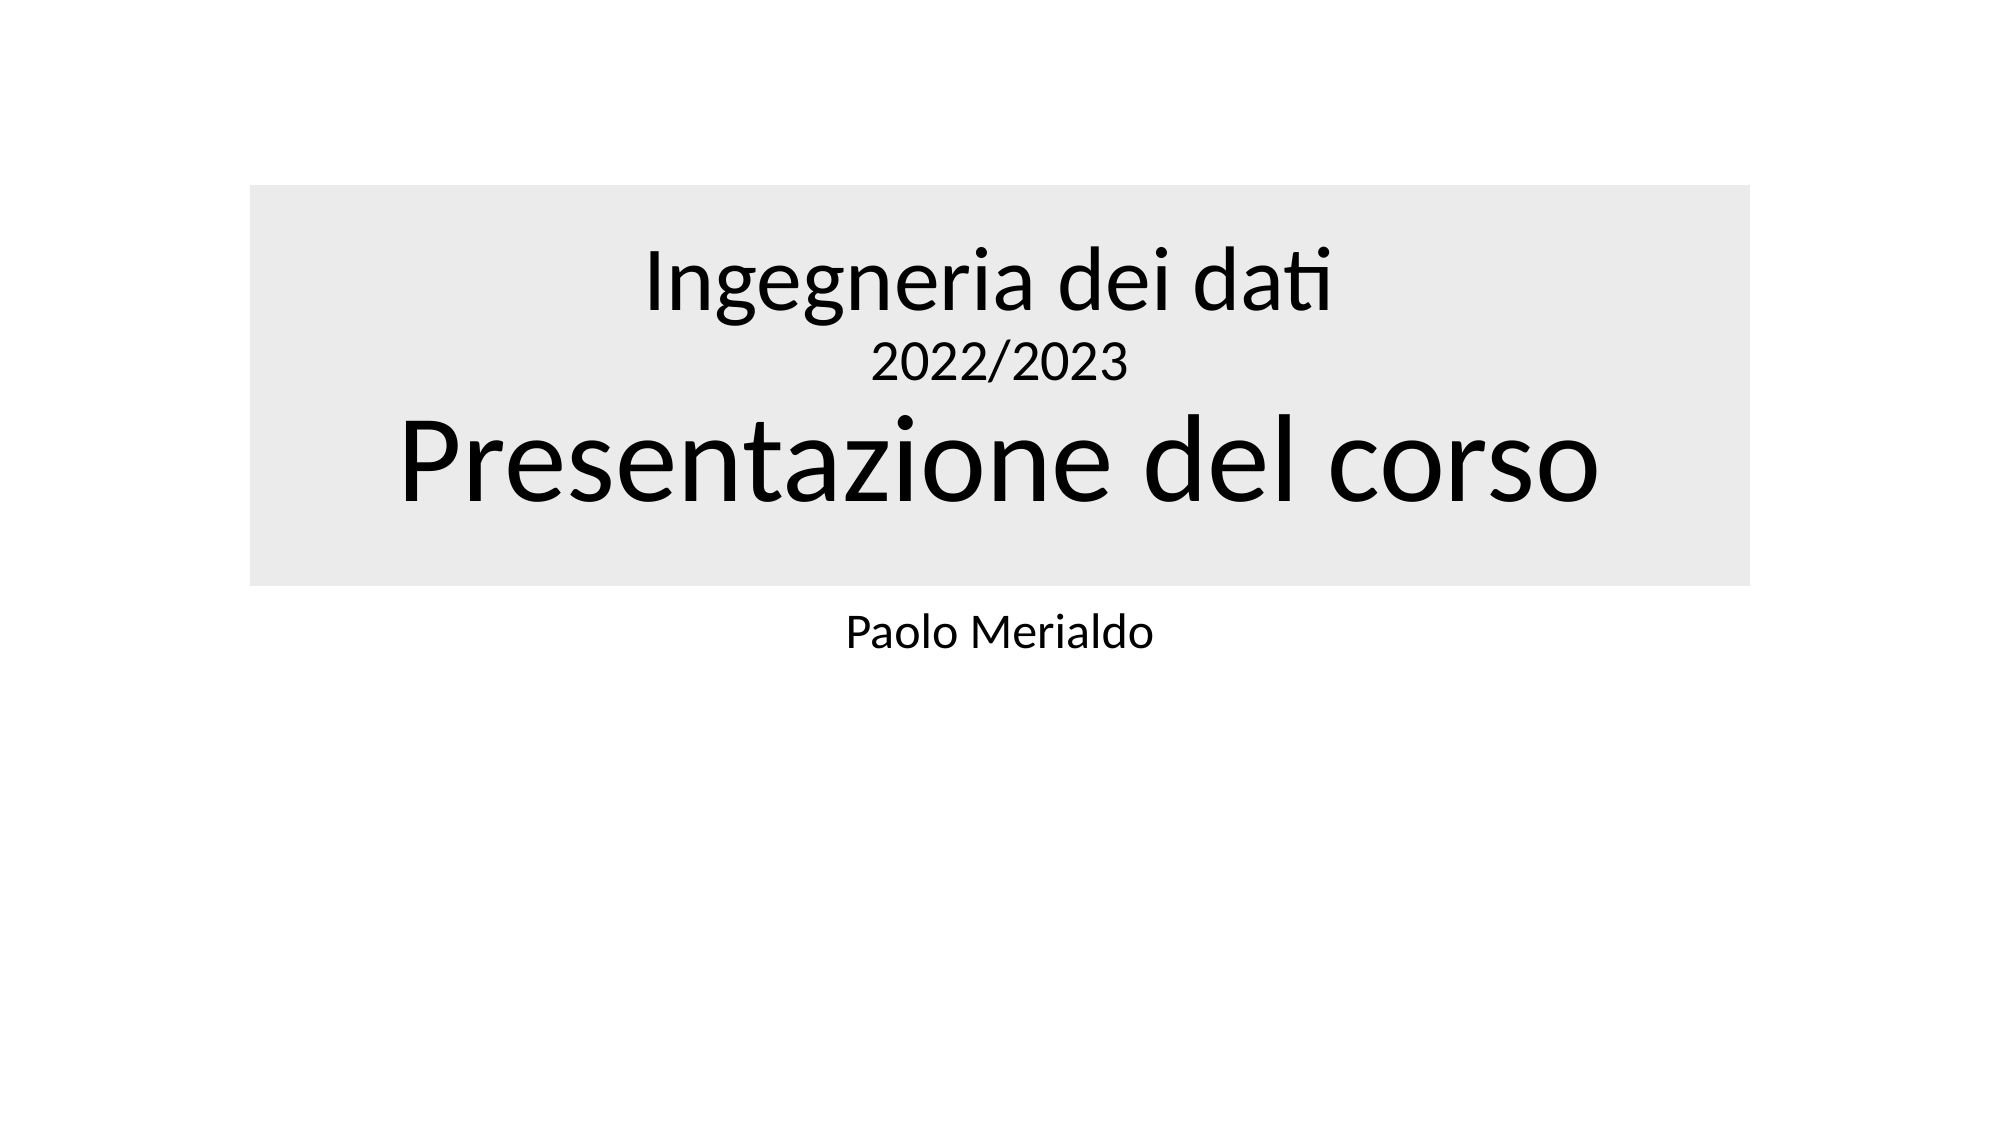

# Ingegneria dei dati 2022/2023 Presentazione del corso
Paolo Merialdo